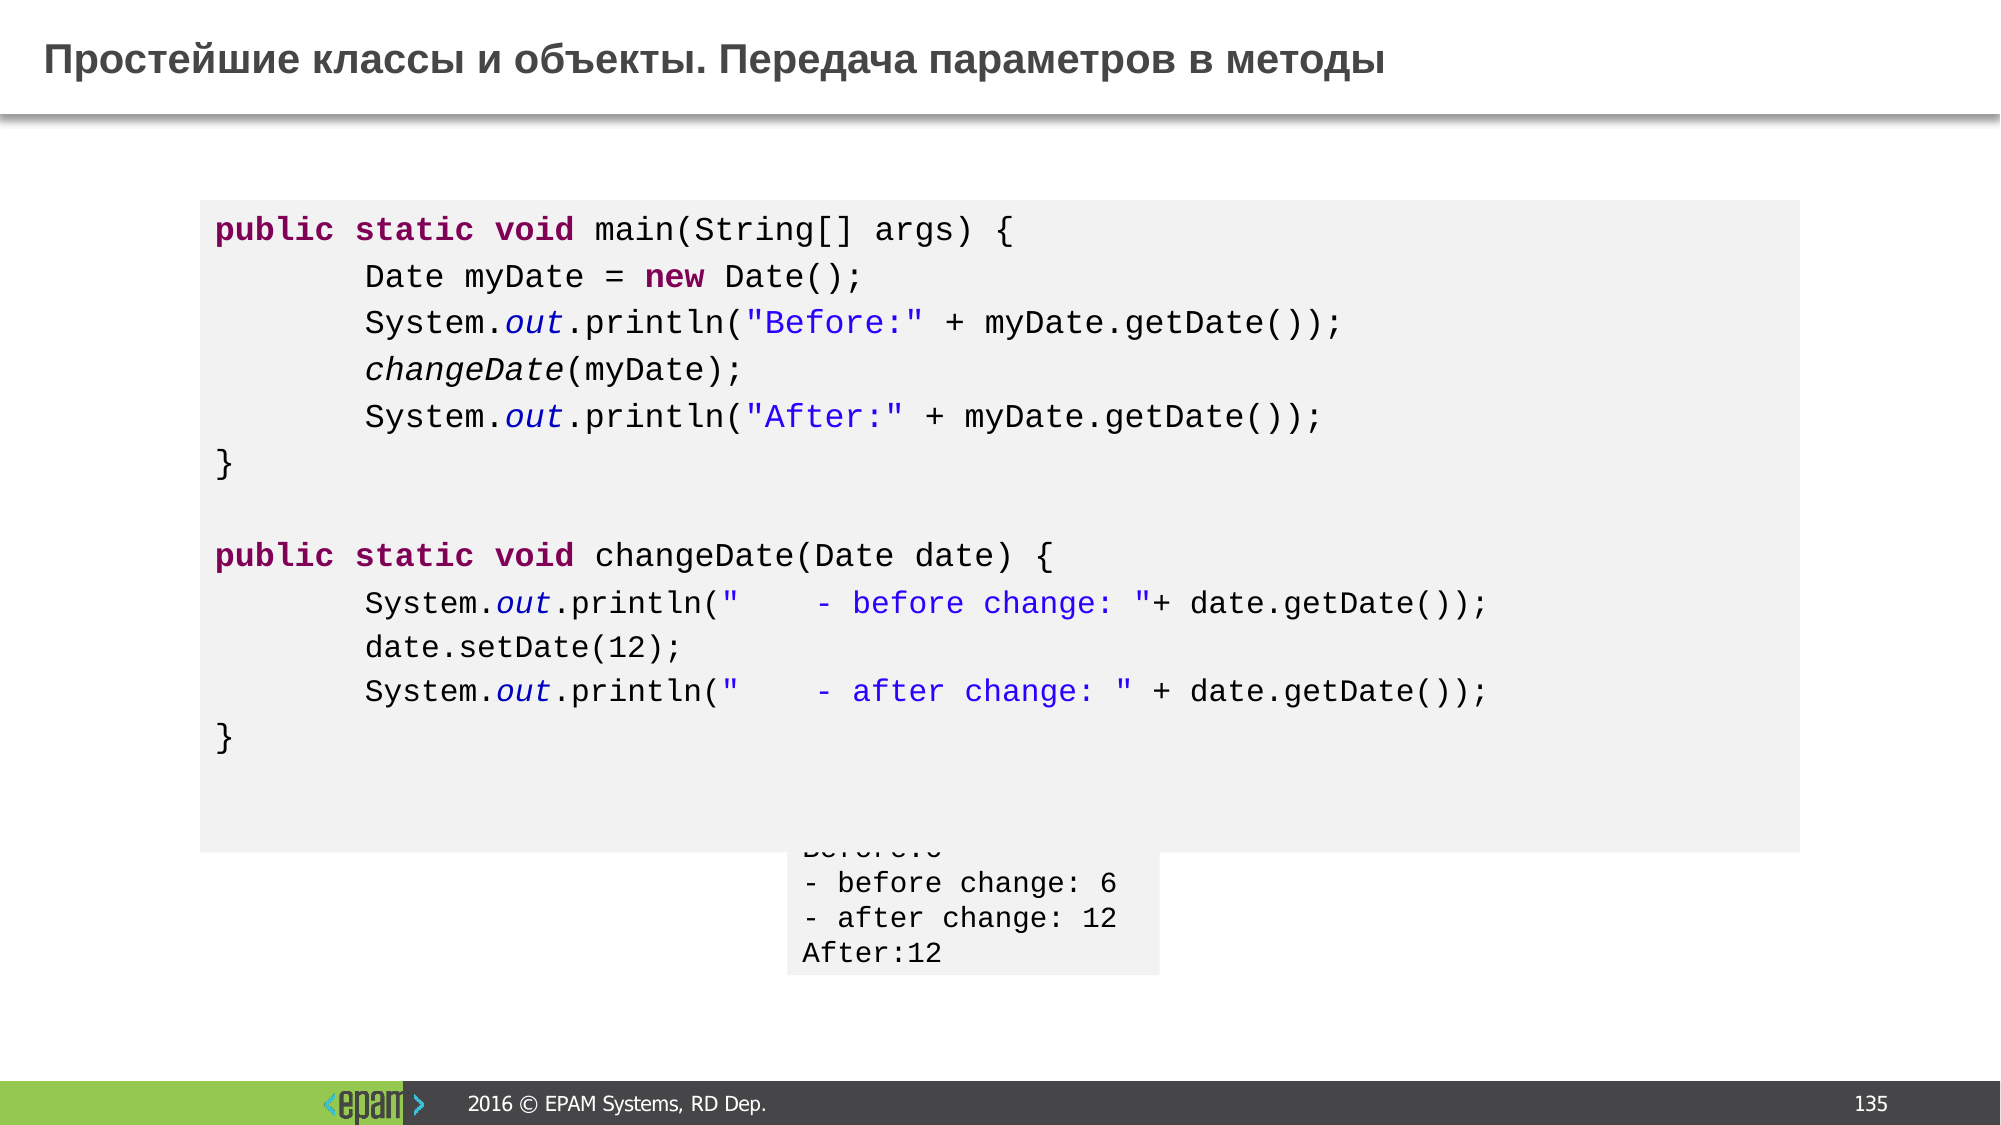

# Простейшие классы и объекты. Передача параметров в методы
public static void main(String[] args) {
	Date myDate = new Date();
	System.out.println("Before:" + myDate.getDate());
	changeDate(myDate);
	System.out.println("After:" + myDate.getDate());
}

public static void changeDate(Date date) {
	System.out.println("	- before change: "+ date.getDate());
	date.setDate(12);
	System.out.println("	- after change: " + date.getDate());
}
Результат:
Before:6
- before change: 6
- after change: 12
After:12
2016 © EPAM Systems, RD Dep.
135